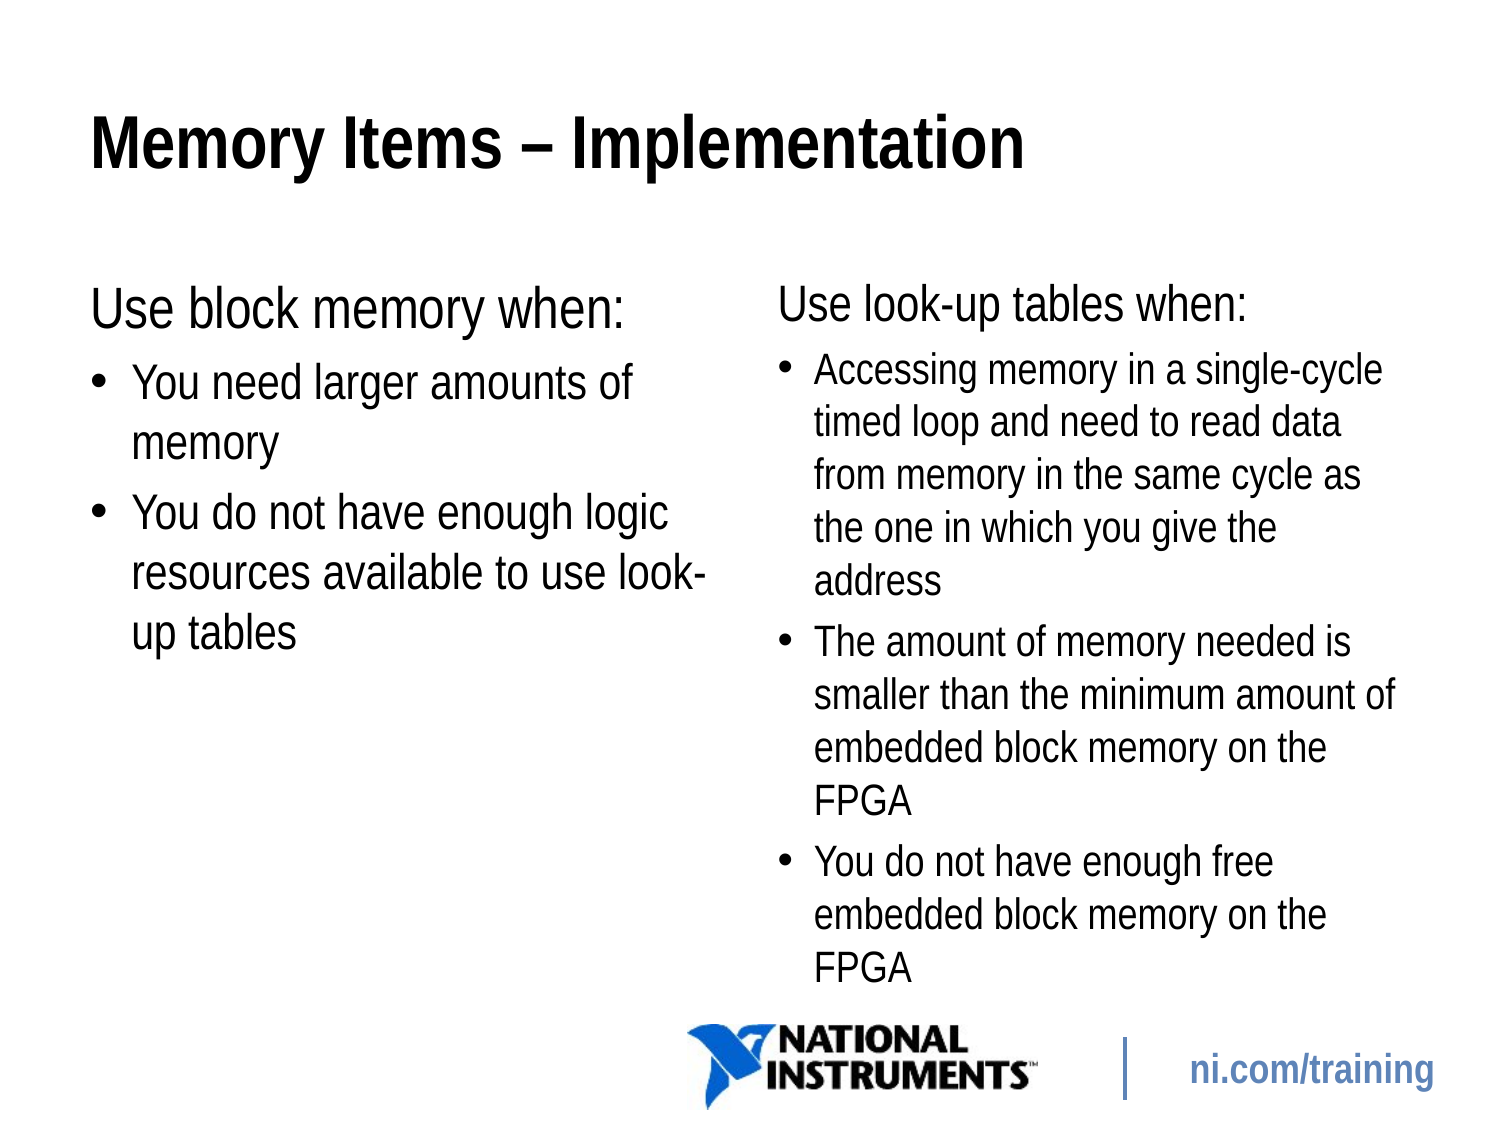

# Memory Items – Implementation
Use block memory when:
You need larger amounts of memory
You do not have enough logic resources available to use look-up tables

Use look-up tables when:
Accessing memory in a single-cycle timed loop and need to read data from memory in the same cycle as the one in which you give the address
The amount of memory needed is smaller than the minimum amount of embedded block memory on the FPGA
You do not have enough free embedded block memory on the FPGA